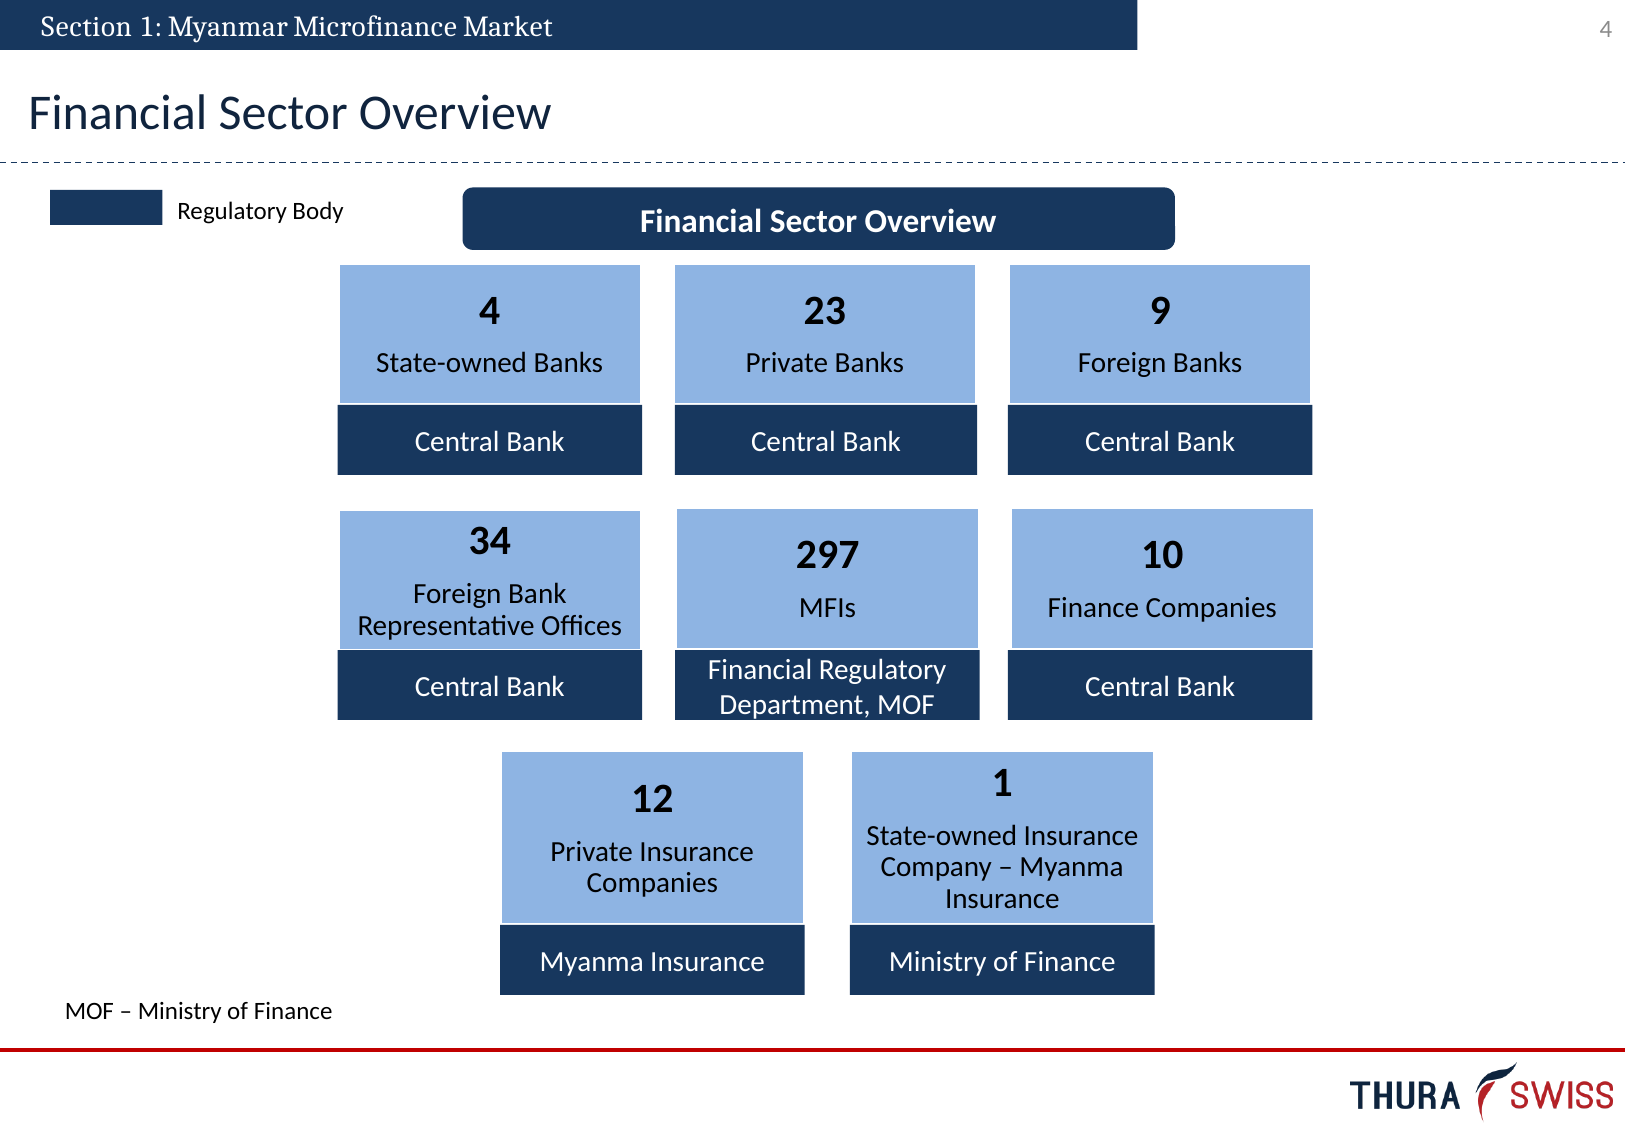

Section 1: Myanmar Microfinance Market
Financial Sector Overview
Financial Sector Overview
Regulatory Body

4
State-owned Banks
23
Private Banks
9
Foreign Banks
297
MFIs
10
Finance Companies
34
Foreign Bank Representative Offices
12
Private Insurance Companies
Central Bank
Central Bank
Central Bank
Central Bank
Financial Regulatory Department, MOF
Central Bank
1
State-owned Insurance Company – Myanma Insurance
Myanma Insurance
Ministry of Finance
MOF – Ministry of Finance